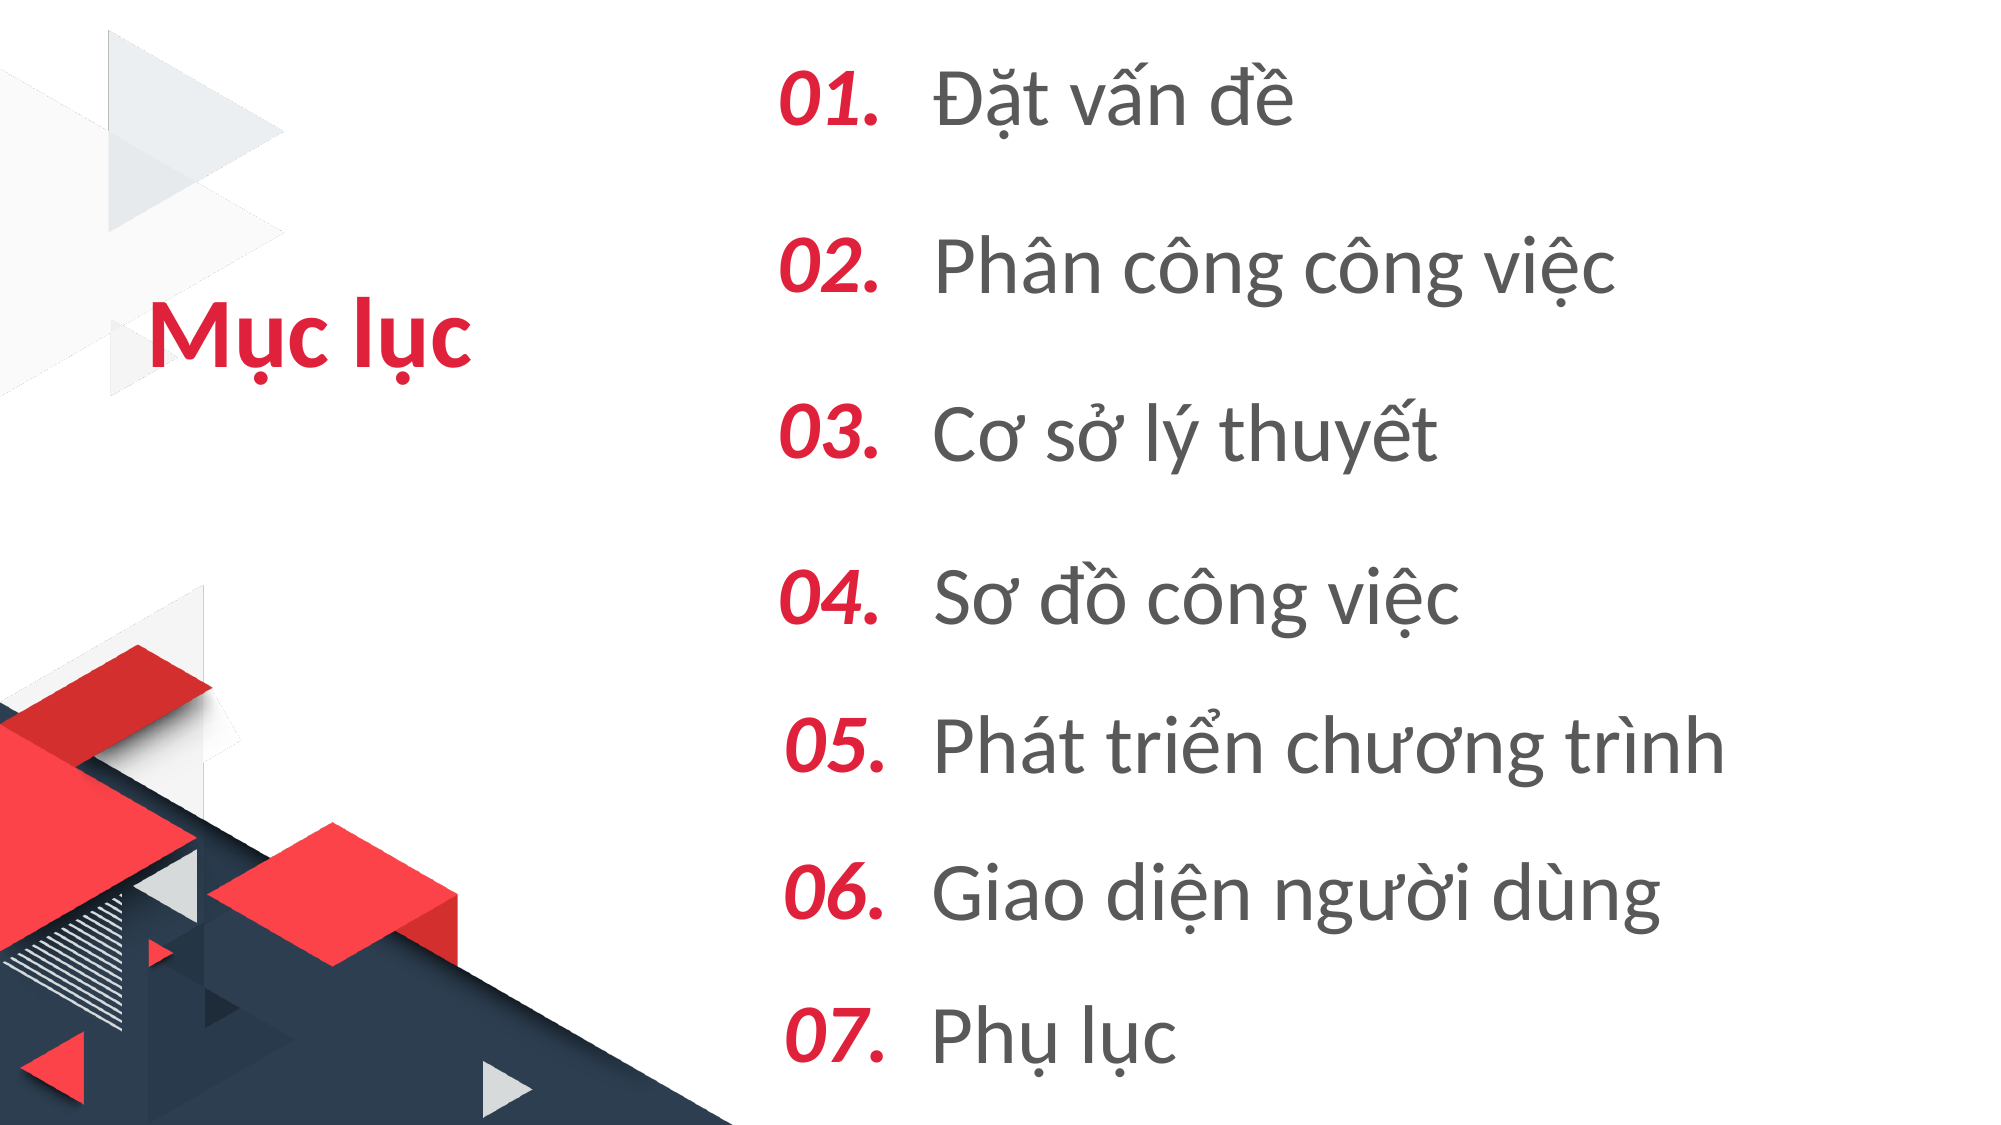

Đặt vấn đề
01.
02.
Phân công công việc
Mục lục
03.
Cơ sở lý thuyết
Sơ đồ công việc
04.
05.
Phát triển chương trình
06.
Giao diện người dùng
07.
Phụ lục